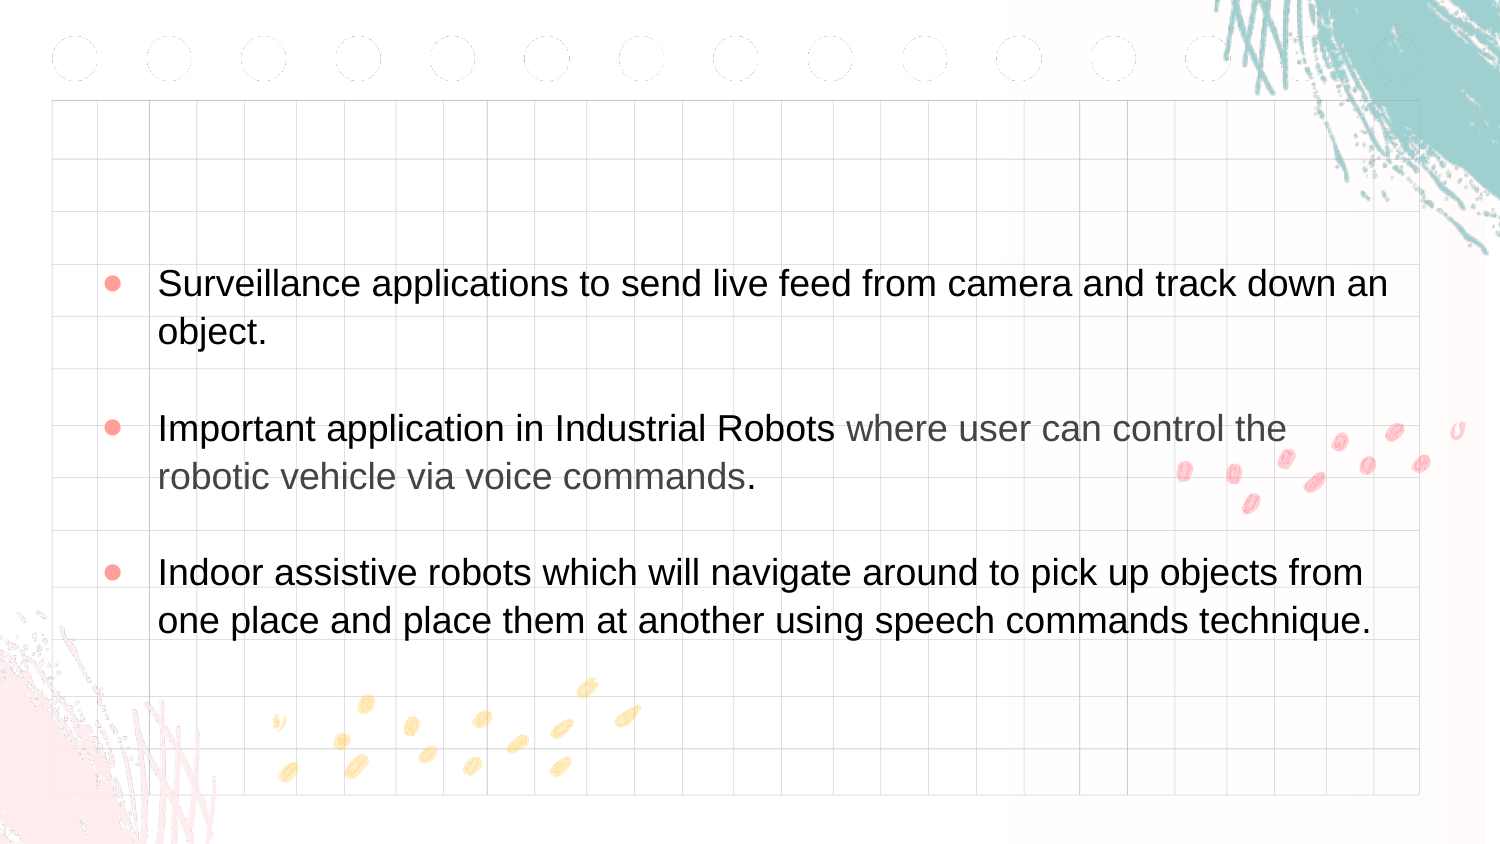

Surveillance applications to send live feed from camera and track down an object.

Important application in Industrial Robots where user can control the robotic vehicle via voice commands.

Indoor assistive robots which will navigate around to pick up objects from one place and place them at another using speech commands technique.